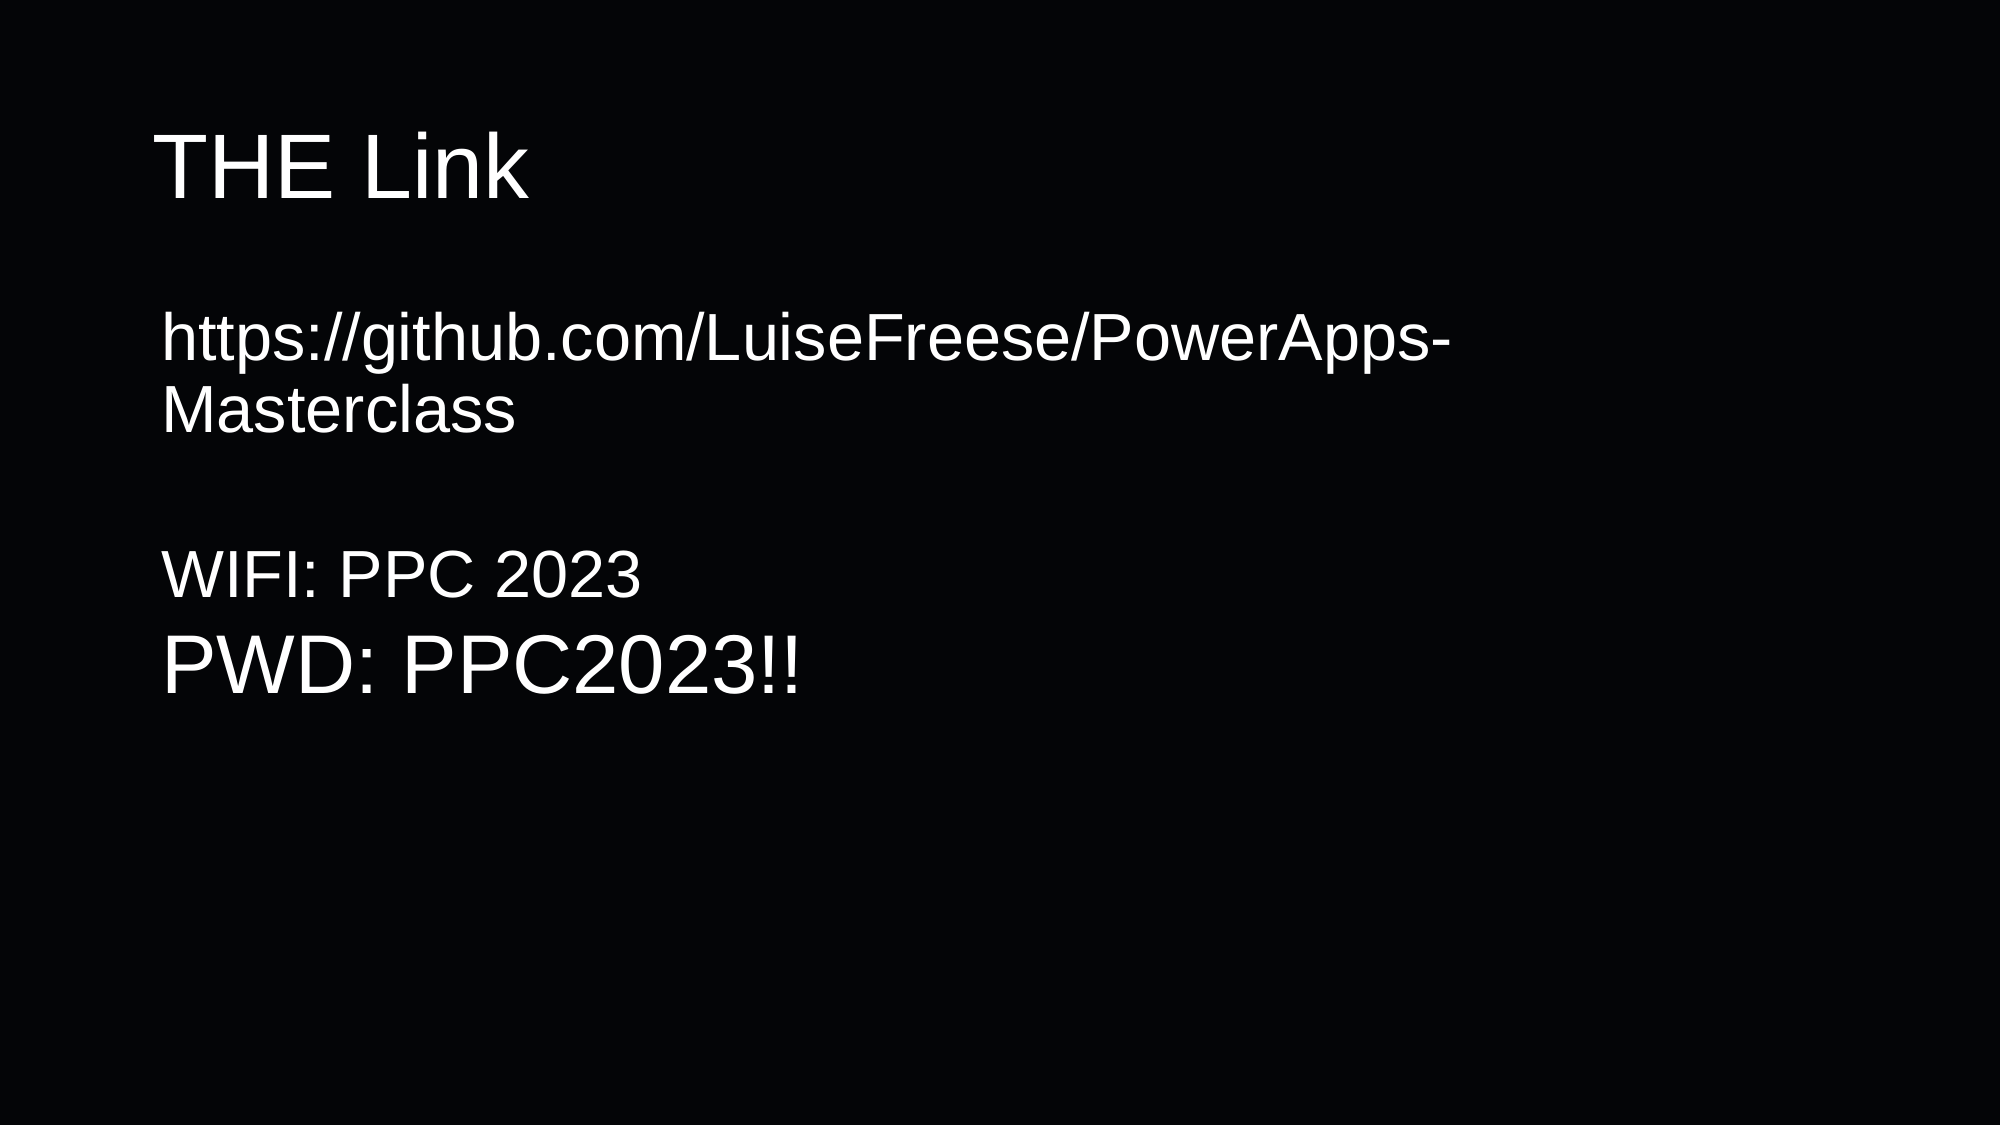

# THE Link
https://github.com/LuiseFreese/PowerApps-Masterclass

WIFI: PPC 2023
PWD: PPC2023!!